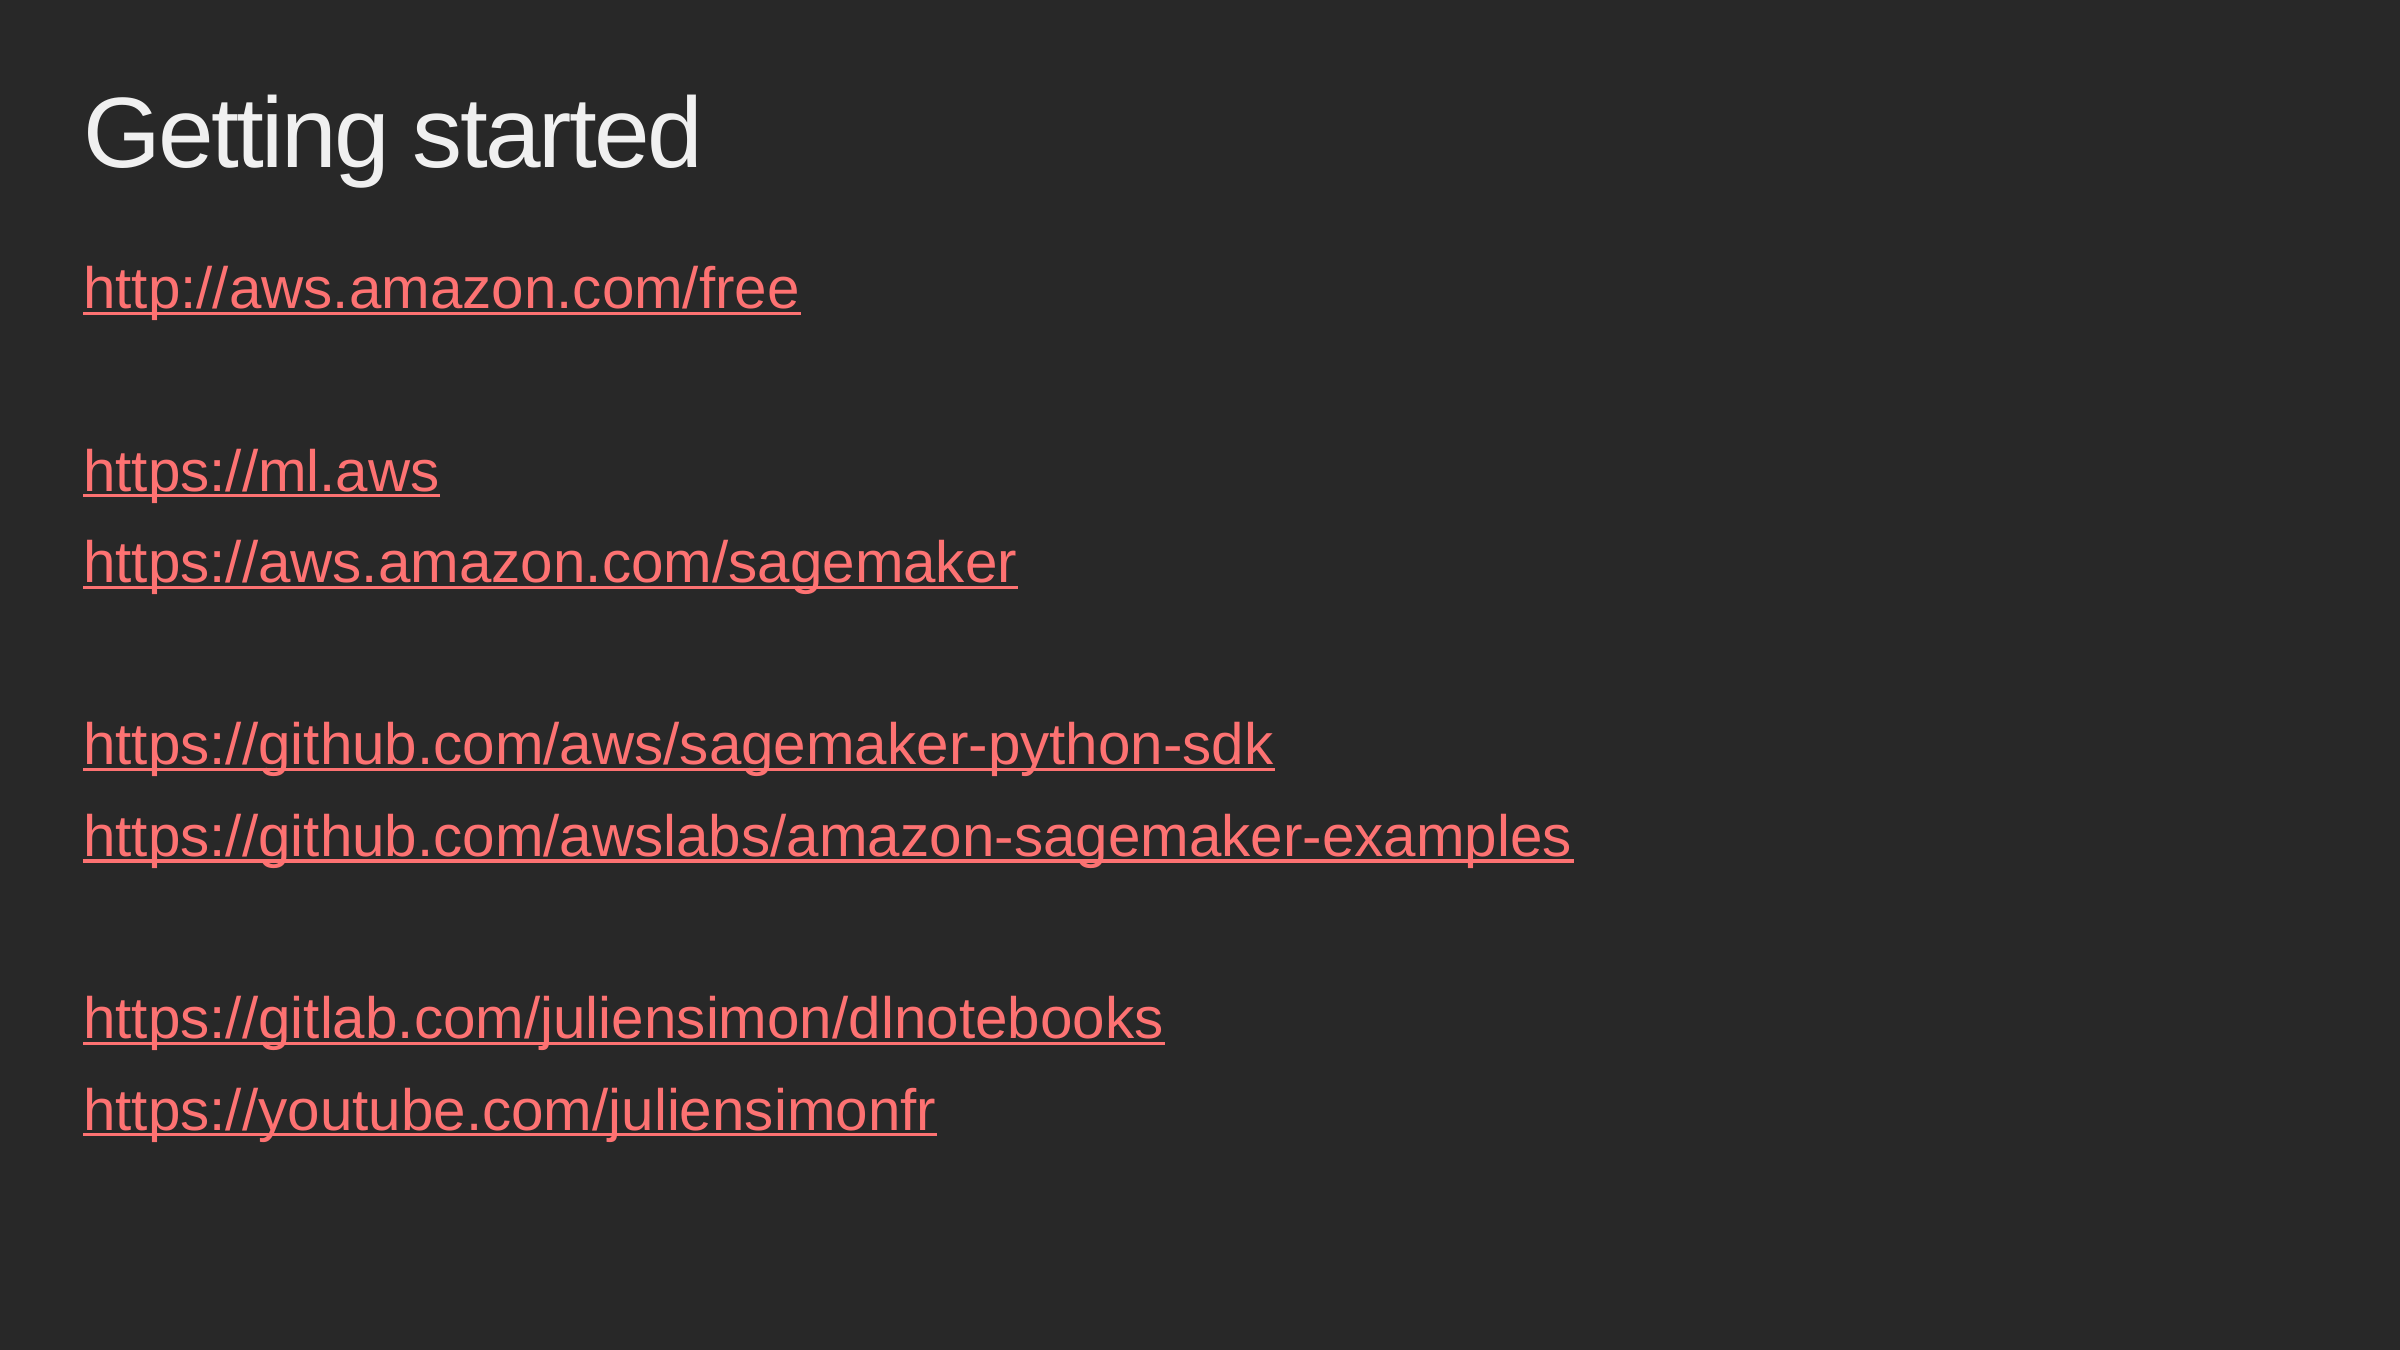

# Getting started
http://aws.amazon.com/free

https://ml.aws
https://aws.amazon.com/sagemaker

https://github.com/aws/sagemaker-python-sdk
https://github.com/awslabs/amazon-sagemaker-examples

https://gitlab.com/juliensimon/dlnotebooks
https://youtube.com/juliensimonfr